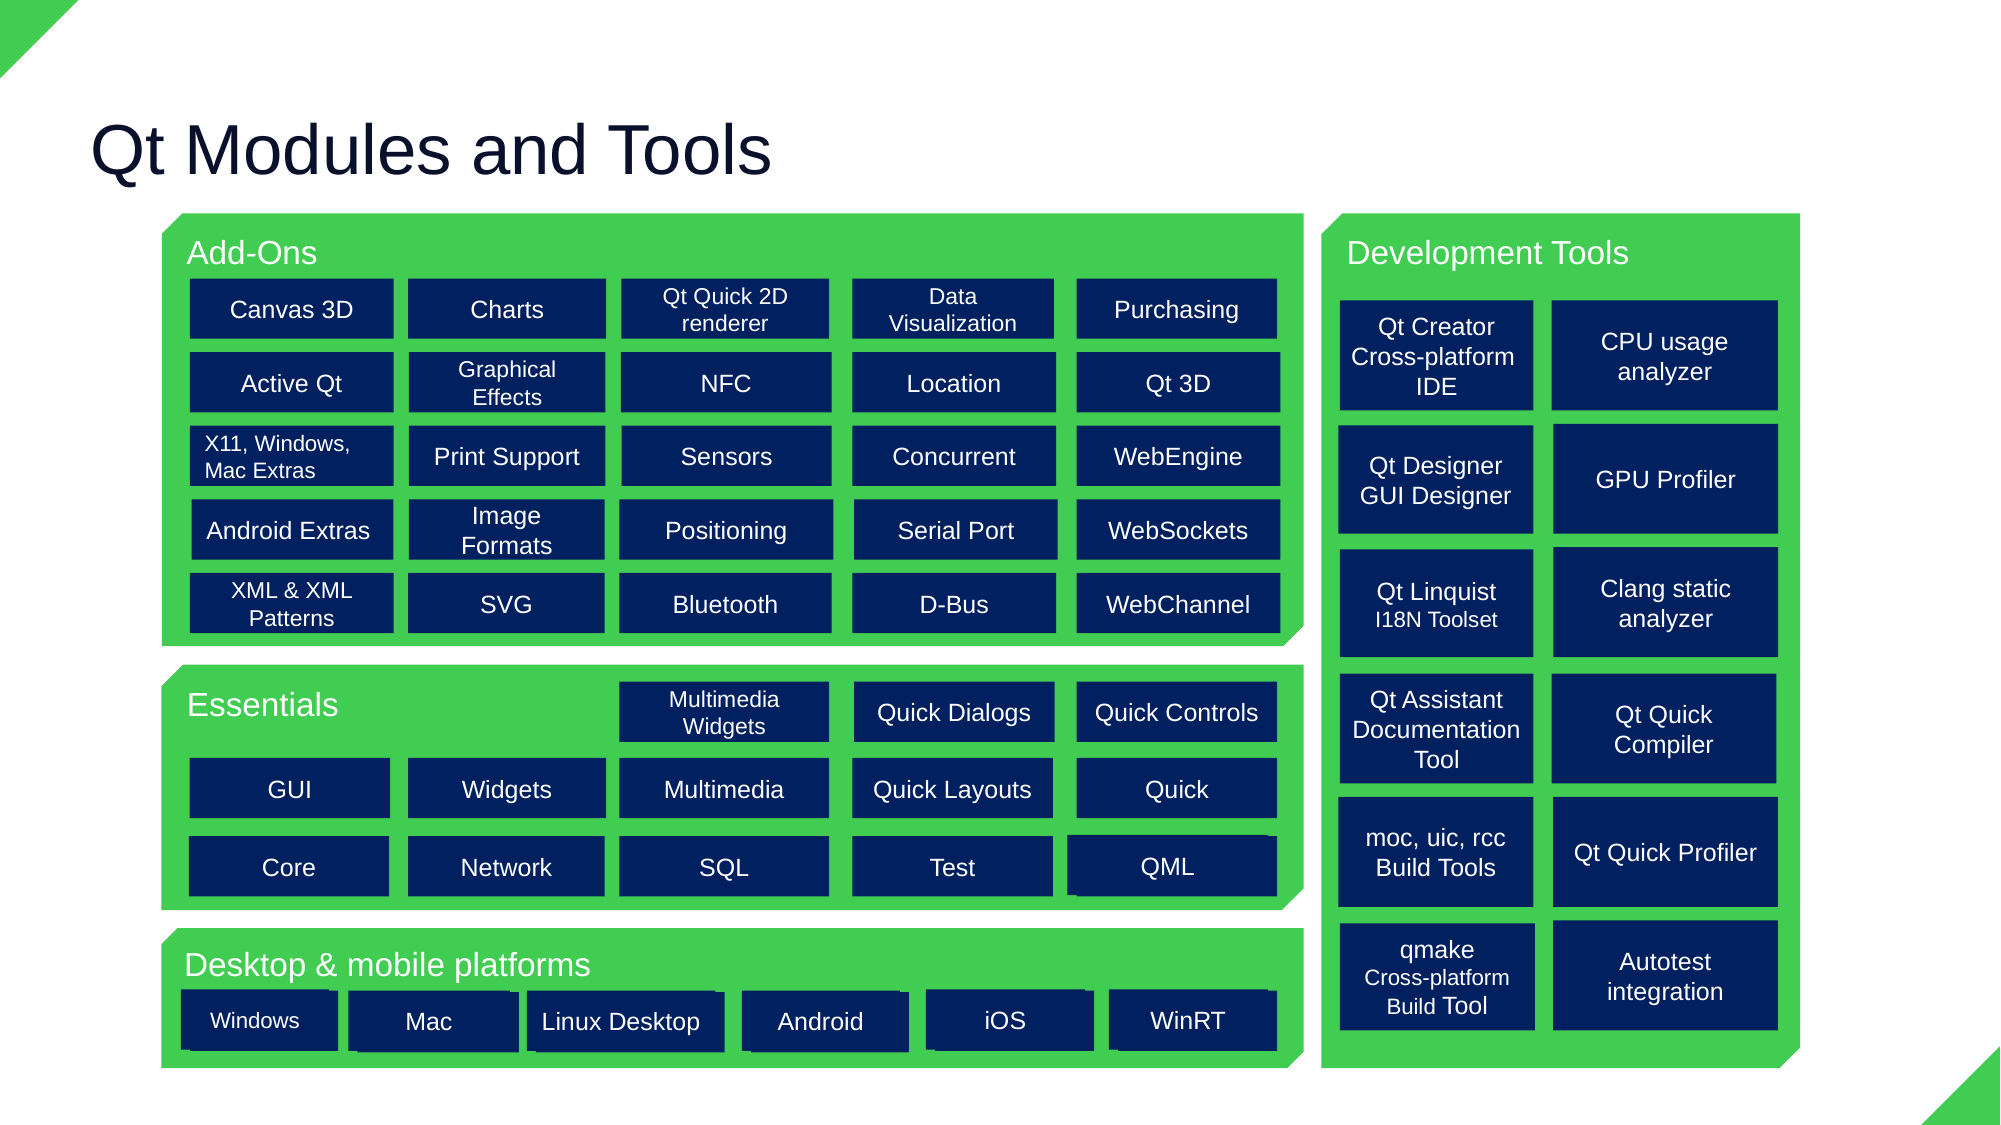

# Qt Modules and Tools
Add-Ons
Development Tools
Canvas 3D
Charts
Qt Quick 2D renderer
Data Visualization
Purchasing
Qt Creator
Cross-platform
IDE
CPU usage analyzer
Active Qt
Graphical Effects
NFC
Location
Qt 3D
GPU Profiler
Qt Designer
GUI Designer
X11, Windows, Mac Extras
Print Support
Sensors
Concurrent
WebEngine
Android Extras
Image Formats
Positioning
Serial Port
WebSockets
Clang static analyzer
Qt Linquist
I18N Toolset
XML & XML Patterns
SVG
Bluetooth
D-Bus
WebChannel
Essentials
Qt Assistant
Documentation Tool
Qt Quick
Compiler
Multimedia
Widgets
Quick Controls
Quick Dialogs
GUI
Widgets
Multimedia
Quick Layouts
Quick
moc, uic, rcc
Build Tools
Qt Quick Profiler
QML
Core
Network
SQL
Test
QML
Autotest integration
qmake
Cross-platform
Build Tool
Desktop & mobile platforms
Windows
iOS
WinRT
Windows
Mac
Linux Desktop
Android
iOS
WinRT
Mac
Linux Desktop
Android
15
12 March 2018
Presentation name / Author